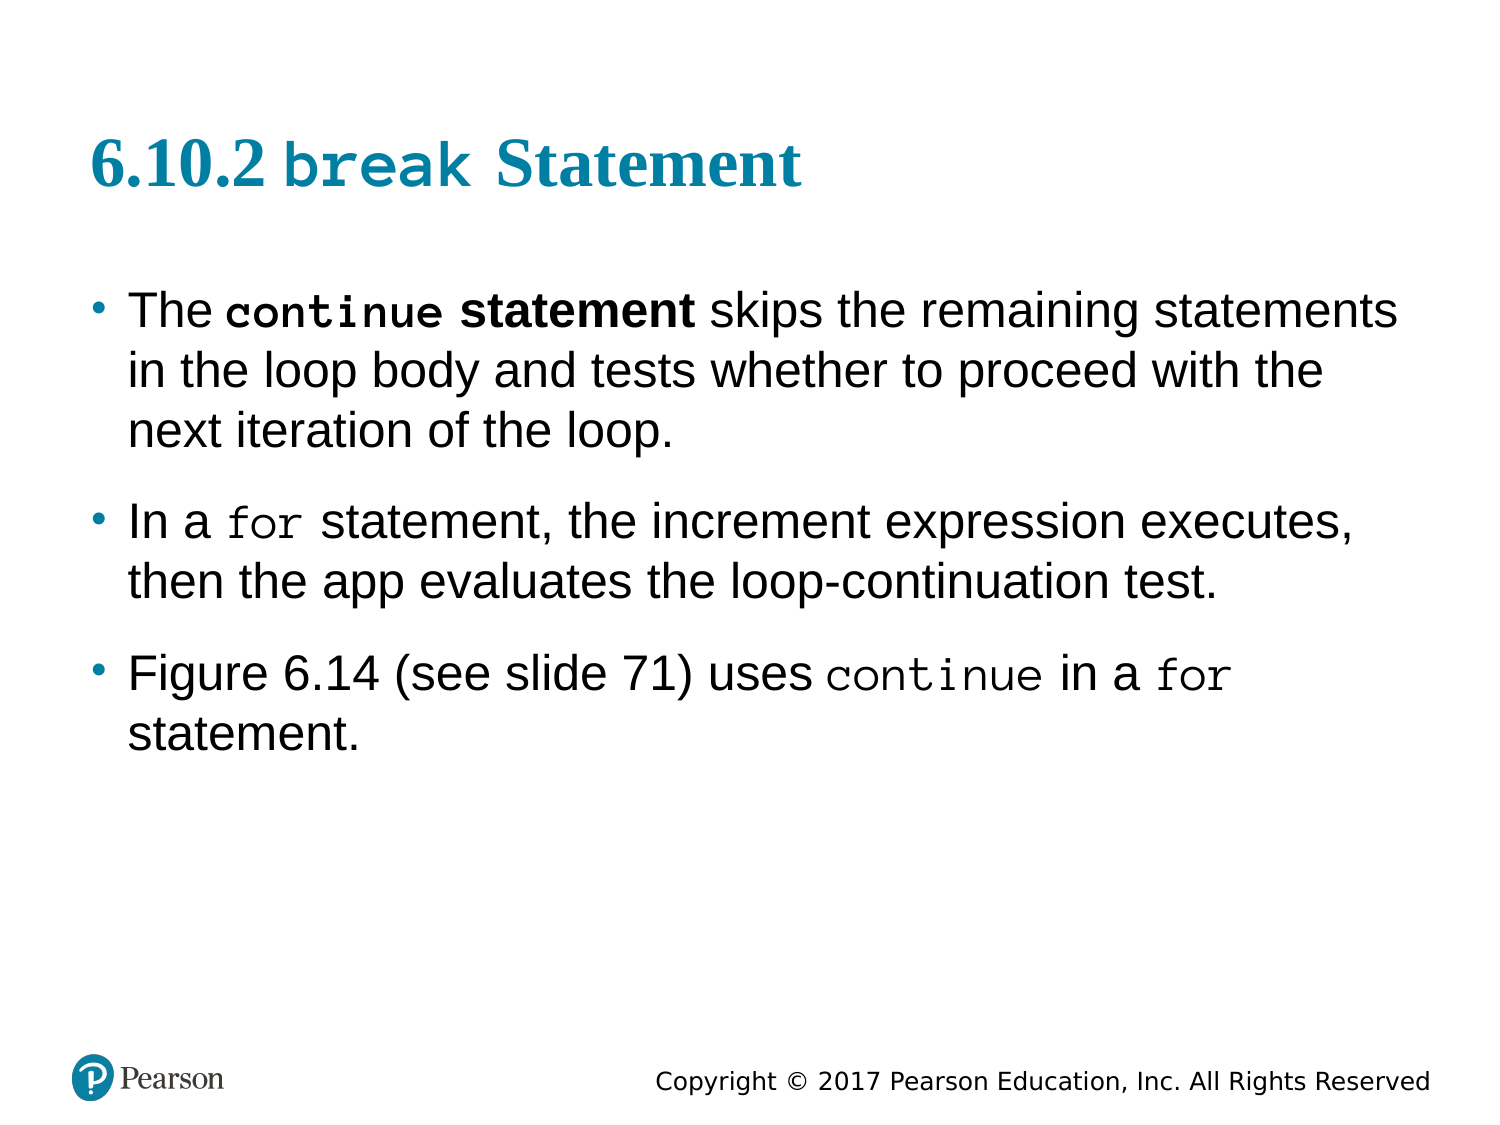

# 6.10.2 break Statement
The continue statement skips the remaining statements in the loop body and tests whether to proceed with the next iteration of the loop.
In a for statement, the increment expression executes, then the app evaluates the loop-continuation test.
Figure 6.14 (see slide 71) uses continue in a for statement.